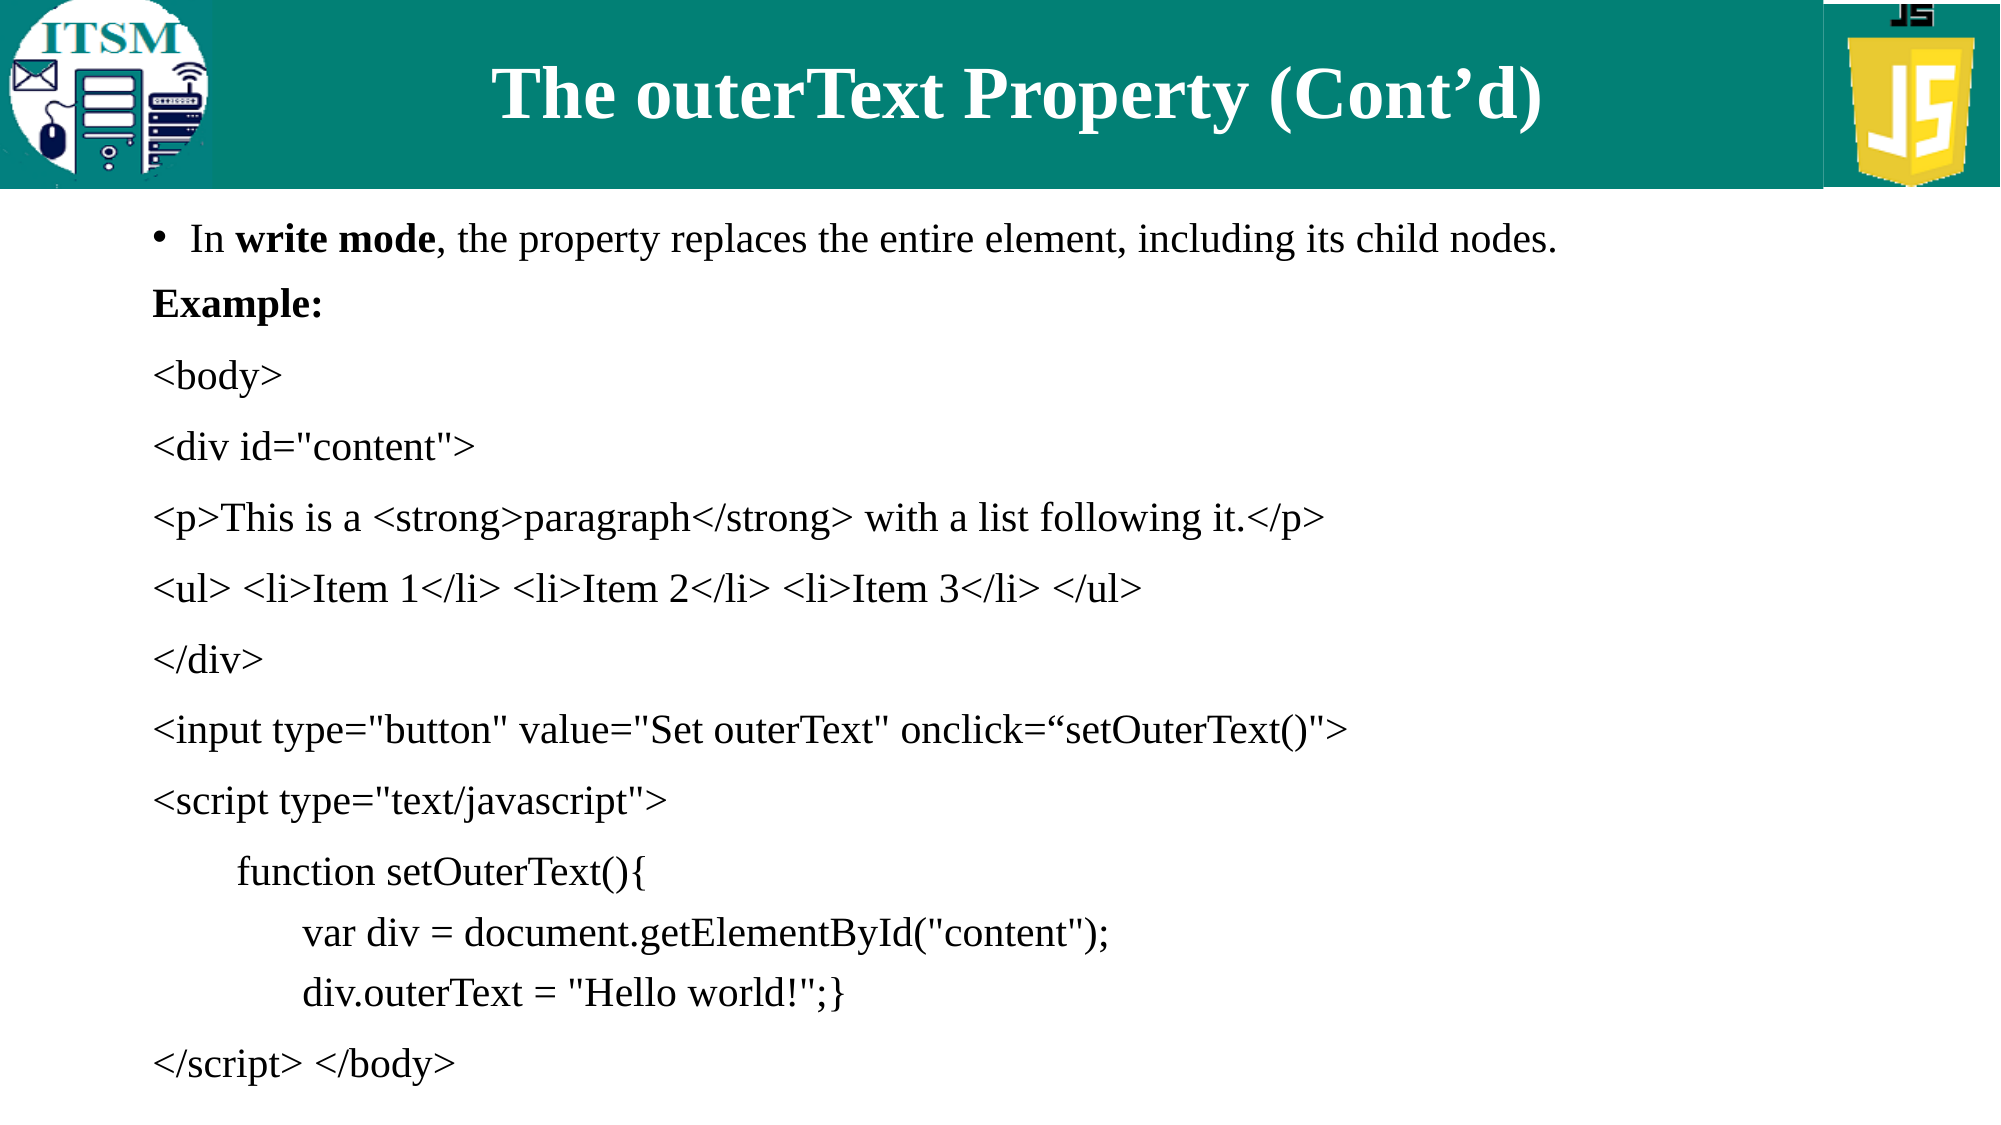

# The outerText Property (Cont’d)
In write mode, the property replaces the entire element, including its child nodes.
Example:
<body>
<div id="content">
<p>This is a <strong>paragraph</strong> with a list following it.</p>
<ul> <li>Item 1</li> <li>Item 2</li> <li>Item 3</li> </ul>
</div>
<input type="button" value="Set outerText" onclick=“setOuterText()">
<script type="text/javascript">
        function setOuterText(){
var div = document.getElementById("content");
div.outerText = "Hello world!";}
</script> </body>